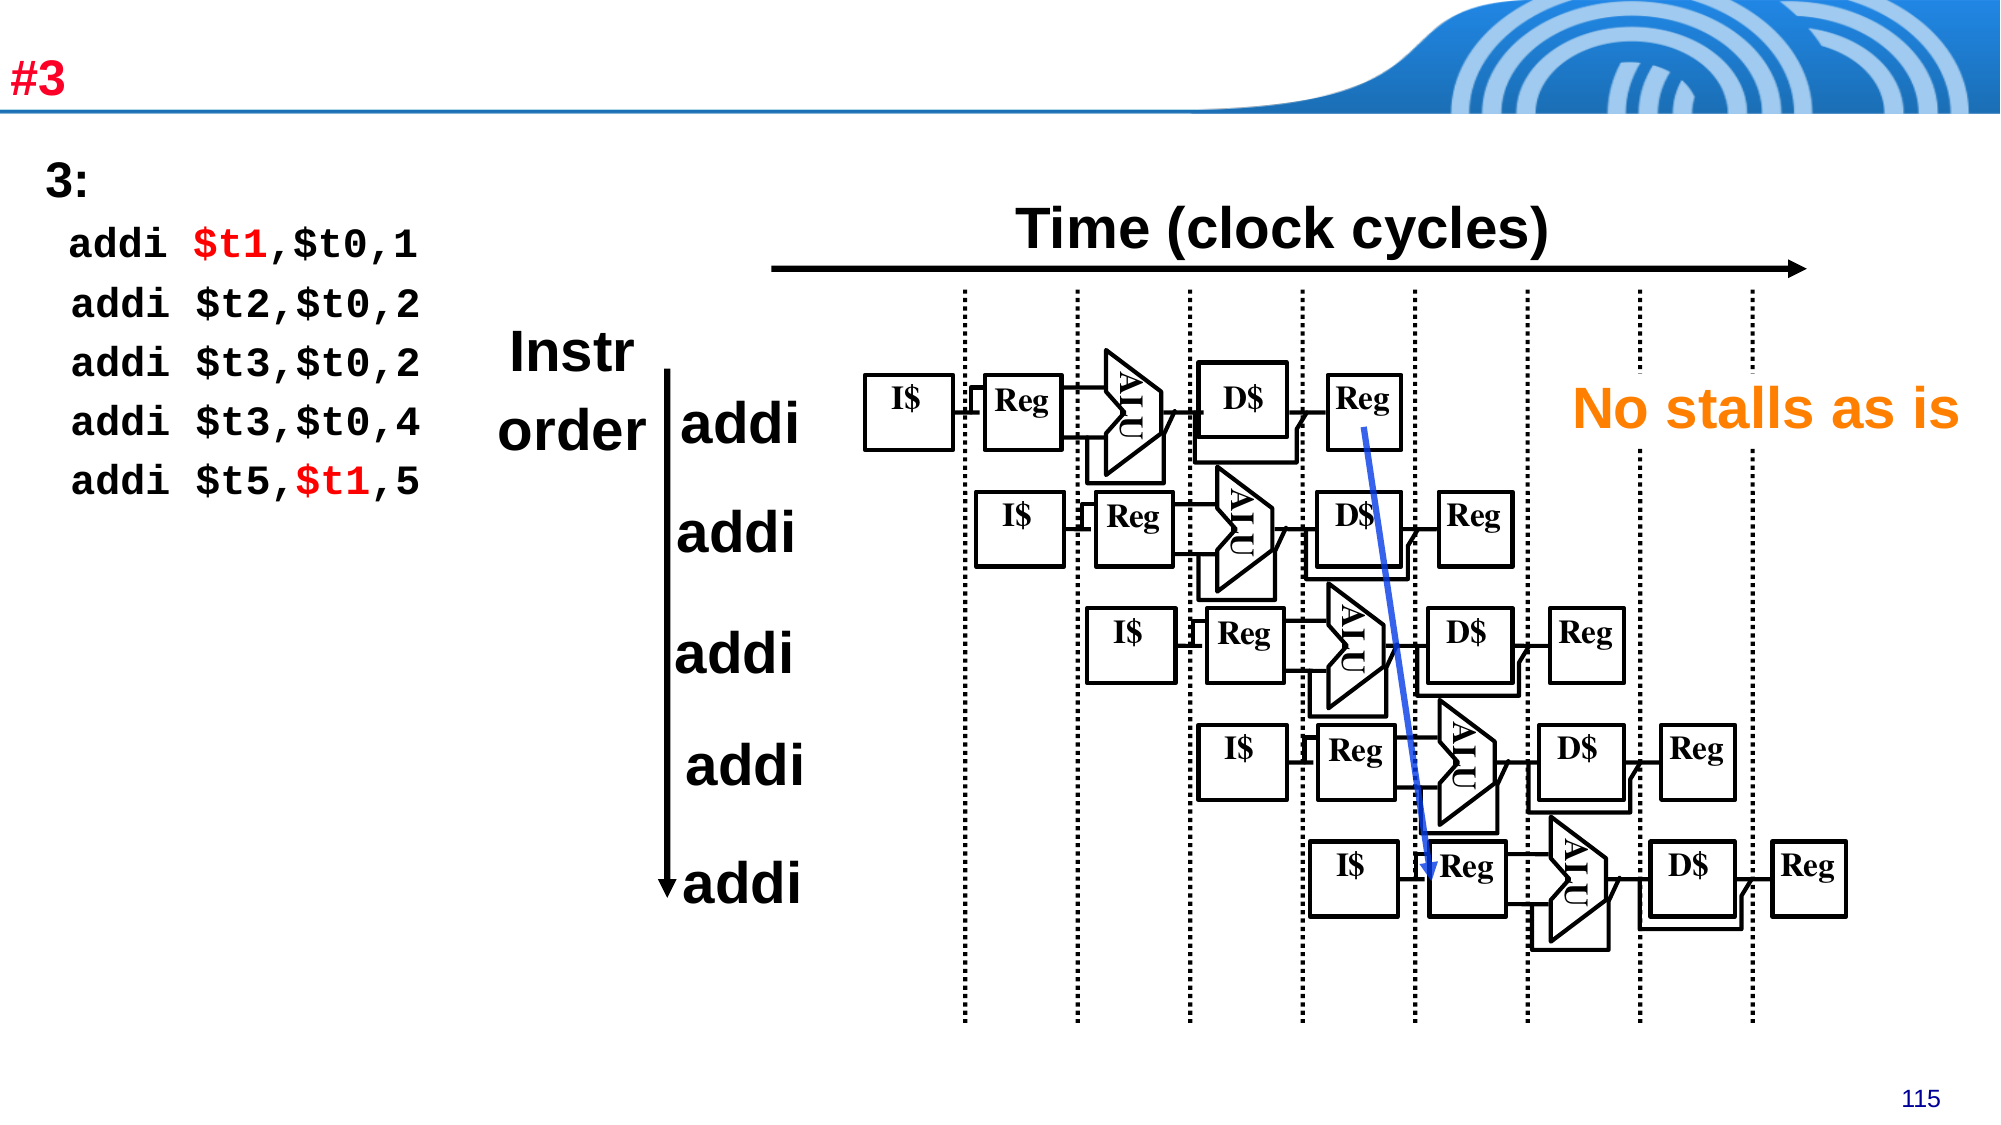

#3
3:
 addi $t1,$t0,1
 addi $t2,$t0,2
 addi $t3,$t0,2
 addi $t3,$t0,4
 addi $t5,$t1,5
Time (clock cycles)

ALU

  I$

  D$
Reg
Reg

addi

ALU

  I$

  D$
Reg
Reg

addi

ALU

  I$

  D$
Reg
Reg

addi

ALU

  I$
  D$
Reg
Reg
addi

ALU

  I$

  D$
Reg
Reg

addi
Instr
order
No stalls as is